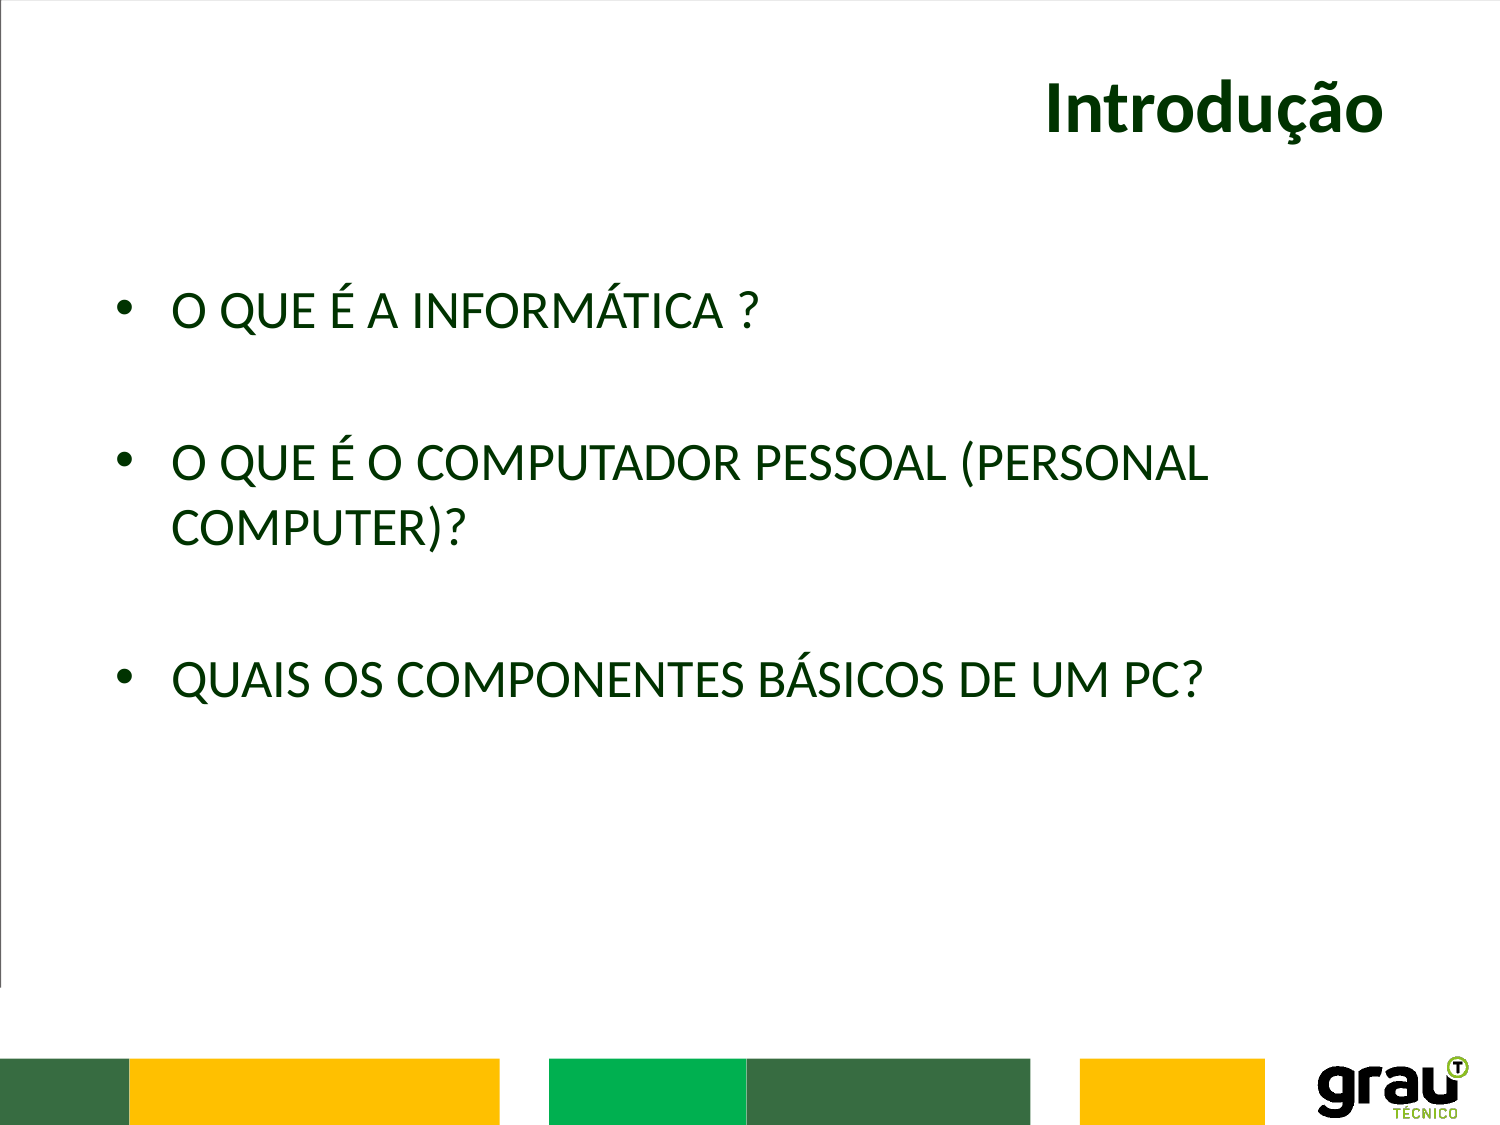

# Introdução
O QUE É A INFORMÁTICA ?

O QUE É O COMPUTADOR PESSOAL (PERSONAL COMPUTER)?

QUAIS OS COMPONENTES BÁSICOS DE UM PC?